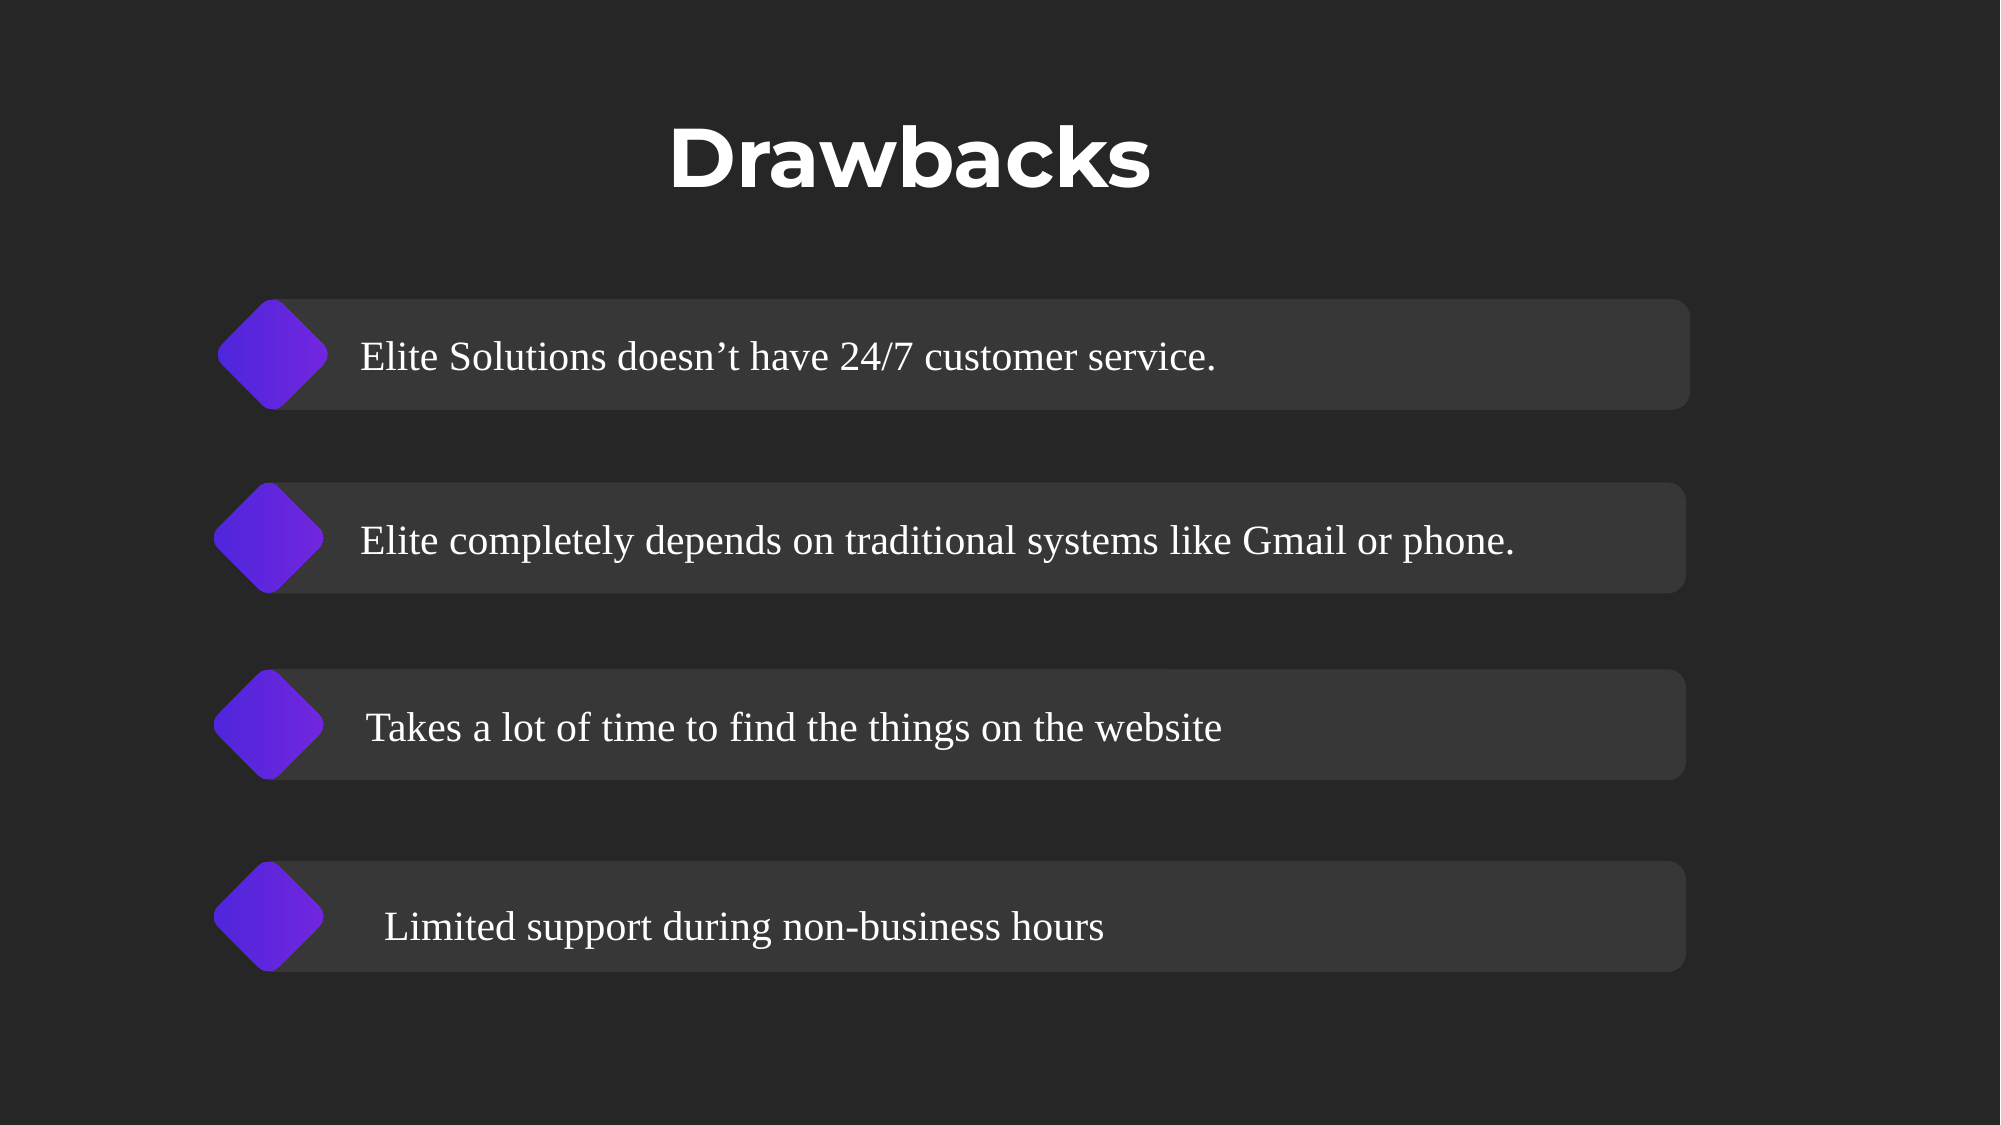

Drawbacks

Elite Solutions doesn’t have 24/7 customer service.

Elite completely depends on traditional systems like Gmail or phone.

Takes a lot of time to find the things on the website

Limited support during non-business hours